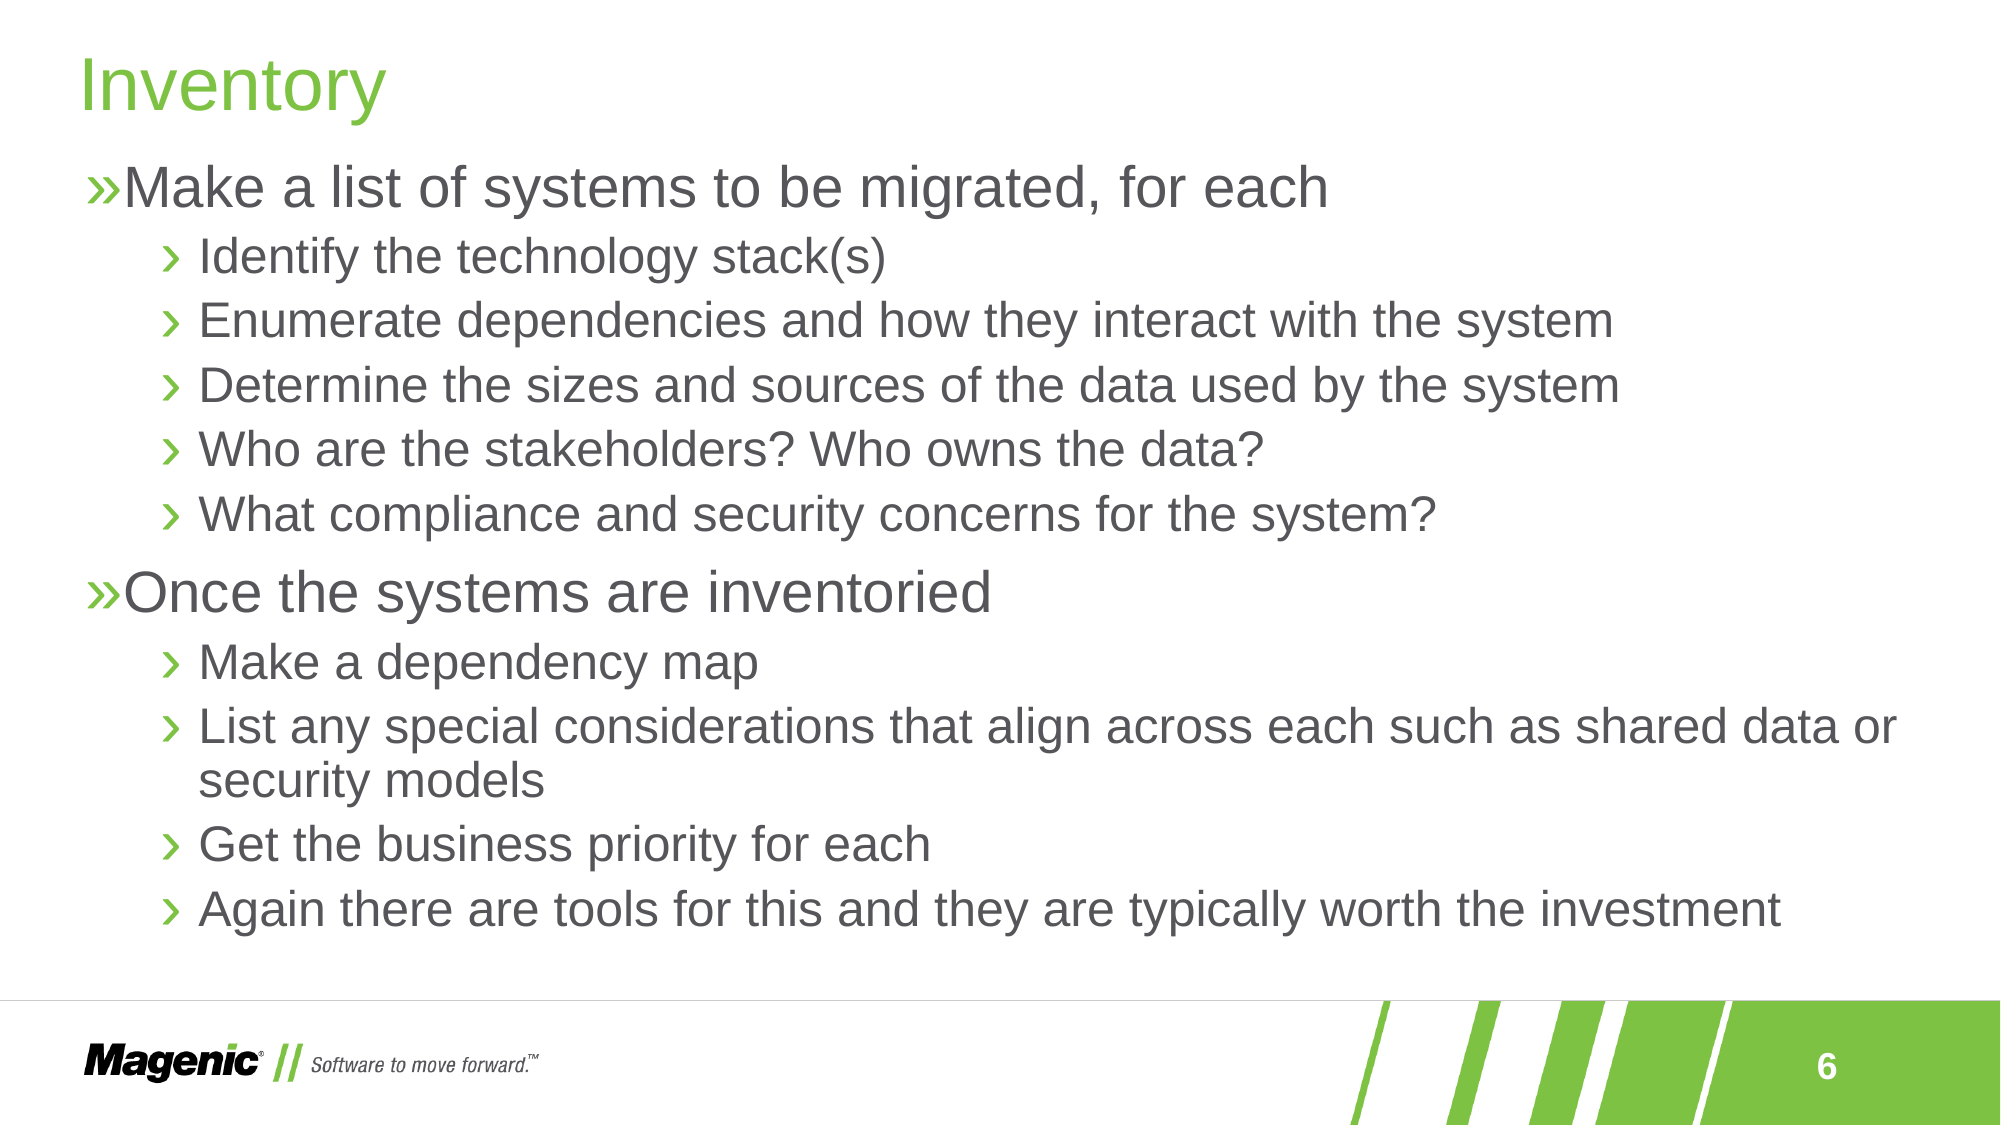

# Inventory
Make a list of systems to be migrated, for each
Identify the technology stack(s)
Enumerate dependencies and how they interact with the system
Determine the sizes and sources of the data used by the system
Who are the stakeholders? Who owns the data?
What compliance and security concerns for the system?
Once the systems are inventoried
Make a dependency map
List any special considerations that align across each such as shared data or security models
Get the business priority for each
Again there are tools for this and they are typically worth the investment